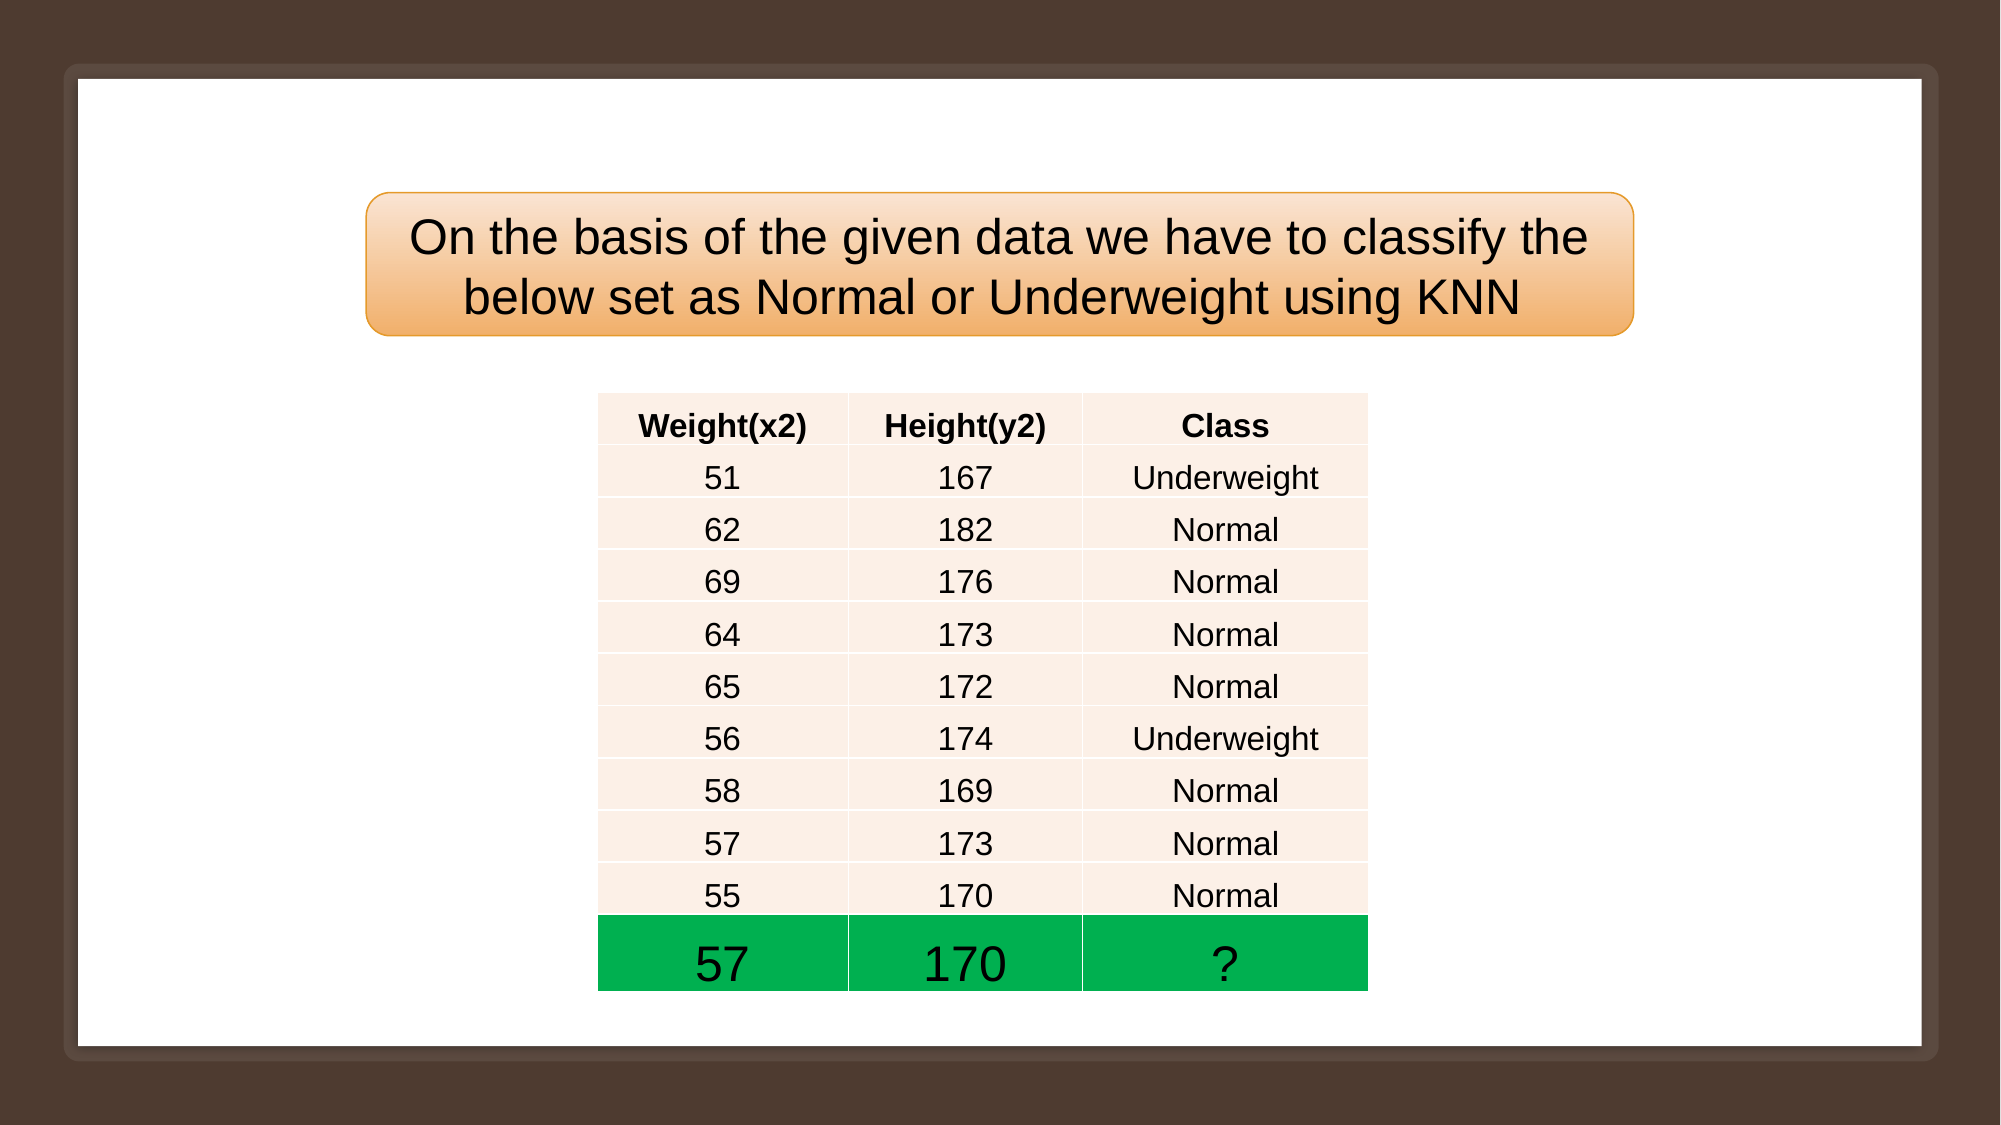

On the basis of the given data we have to classify the below set as Normal or Underweight using KNN
| Weight(x2) | Height(y2) | Class |
| --- | --- | --- |
| 51 | 167 | Underweight |
| 62 | 182 | Normal |
| 69 | 176 | Normal |
| 64 | 173 | Normal |
| 65 | 172 | Normal |
| 56 | 174 | Underweight |
| 58 | 169 | Normal |
| 57 | 173 | Normal |
| 55 | 170 | Normal |
| 57 | 170 | ? |